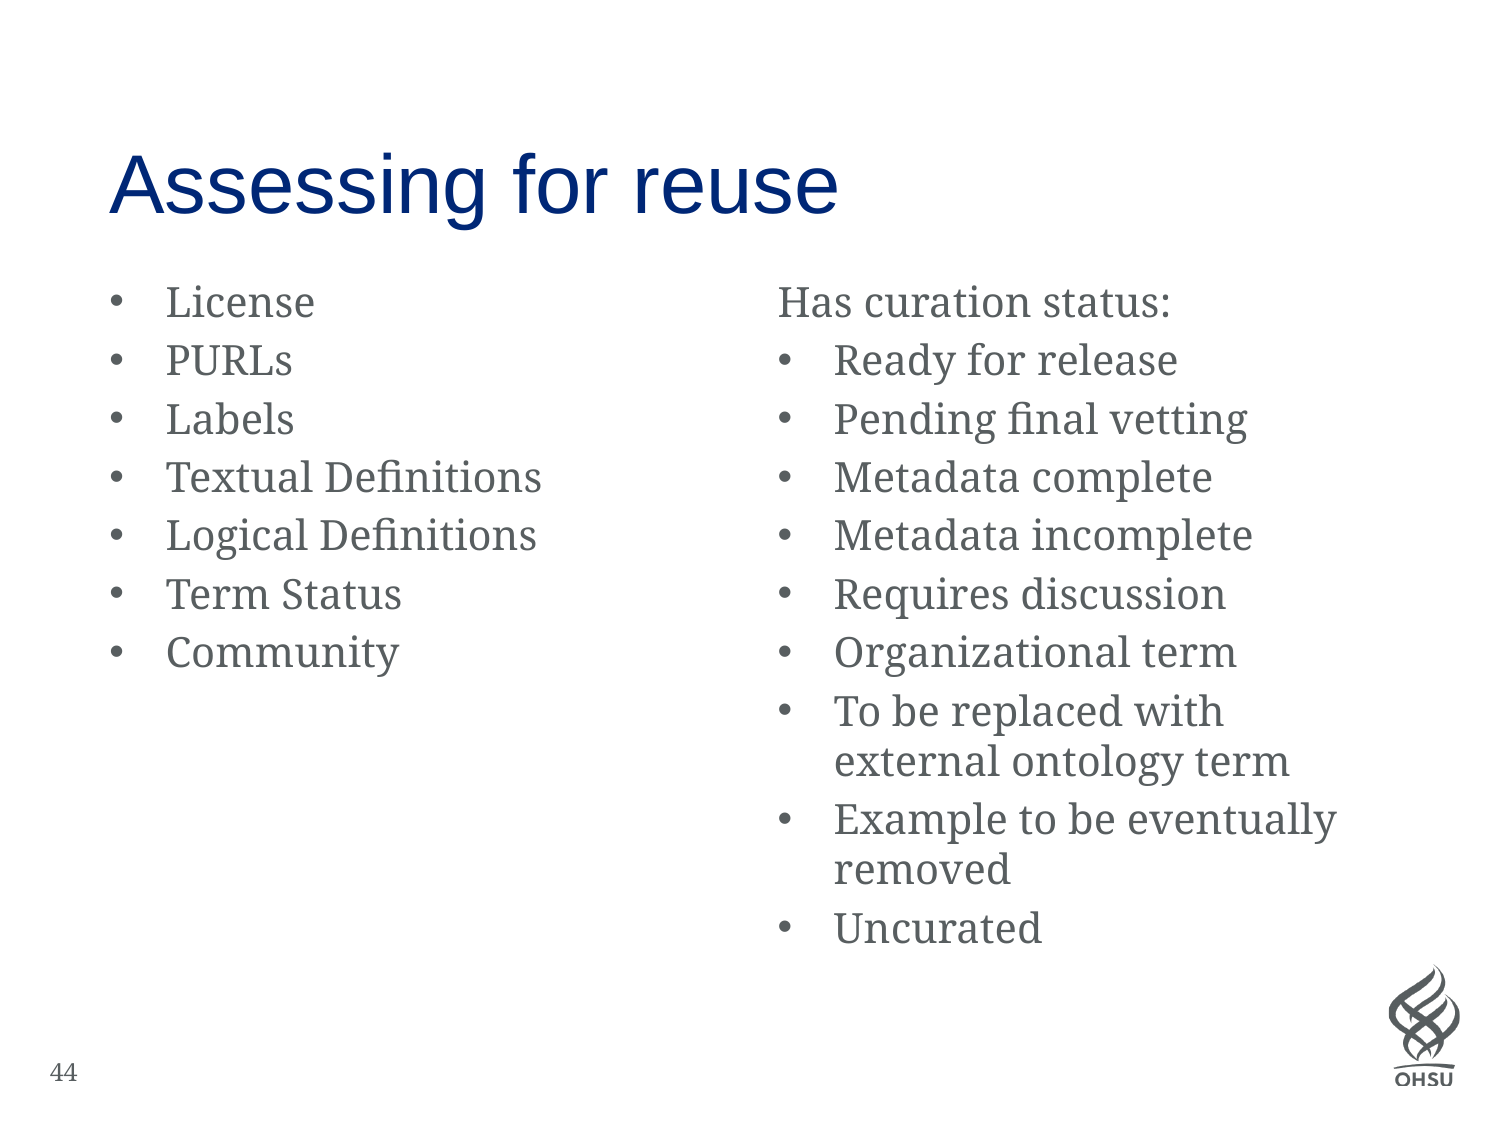

# Assessing for reuse
Has curation status:
Ready for release
Pending final vetting
Metadata complete
Metadata incomplete
Requires discussion
Organizational term
To be replaced with external ontology term
Example to be eventually removed
Uncurated
License
PURLs
Labels
Textual Definitions
Logical Definitions
Term Status
Community